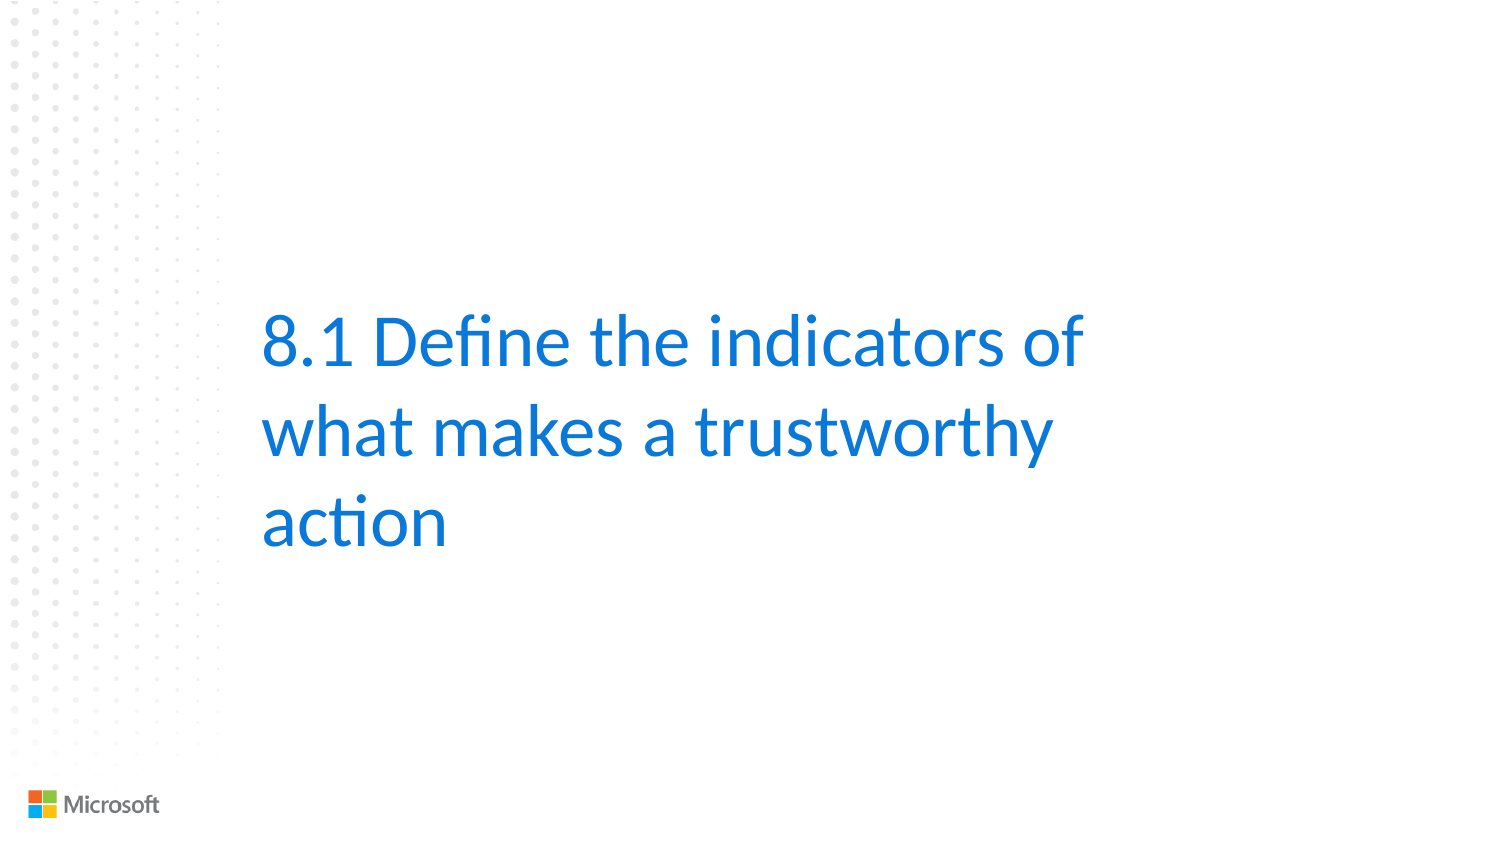

8.1 Define the indicators of what makes a trustworthy action